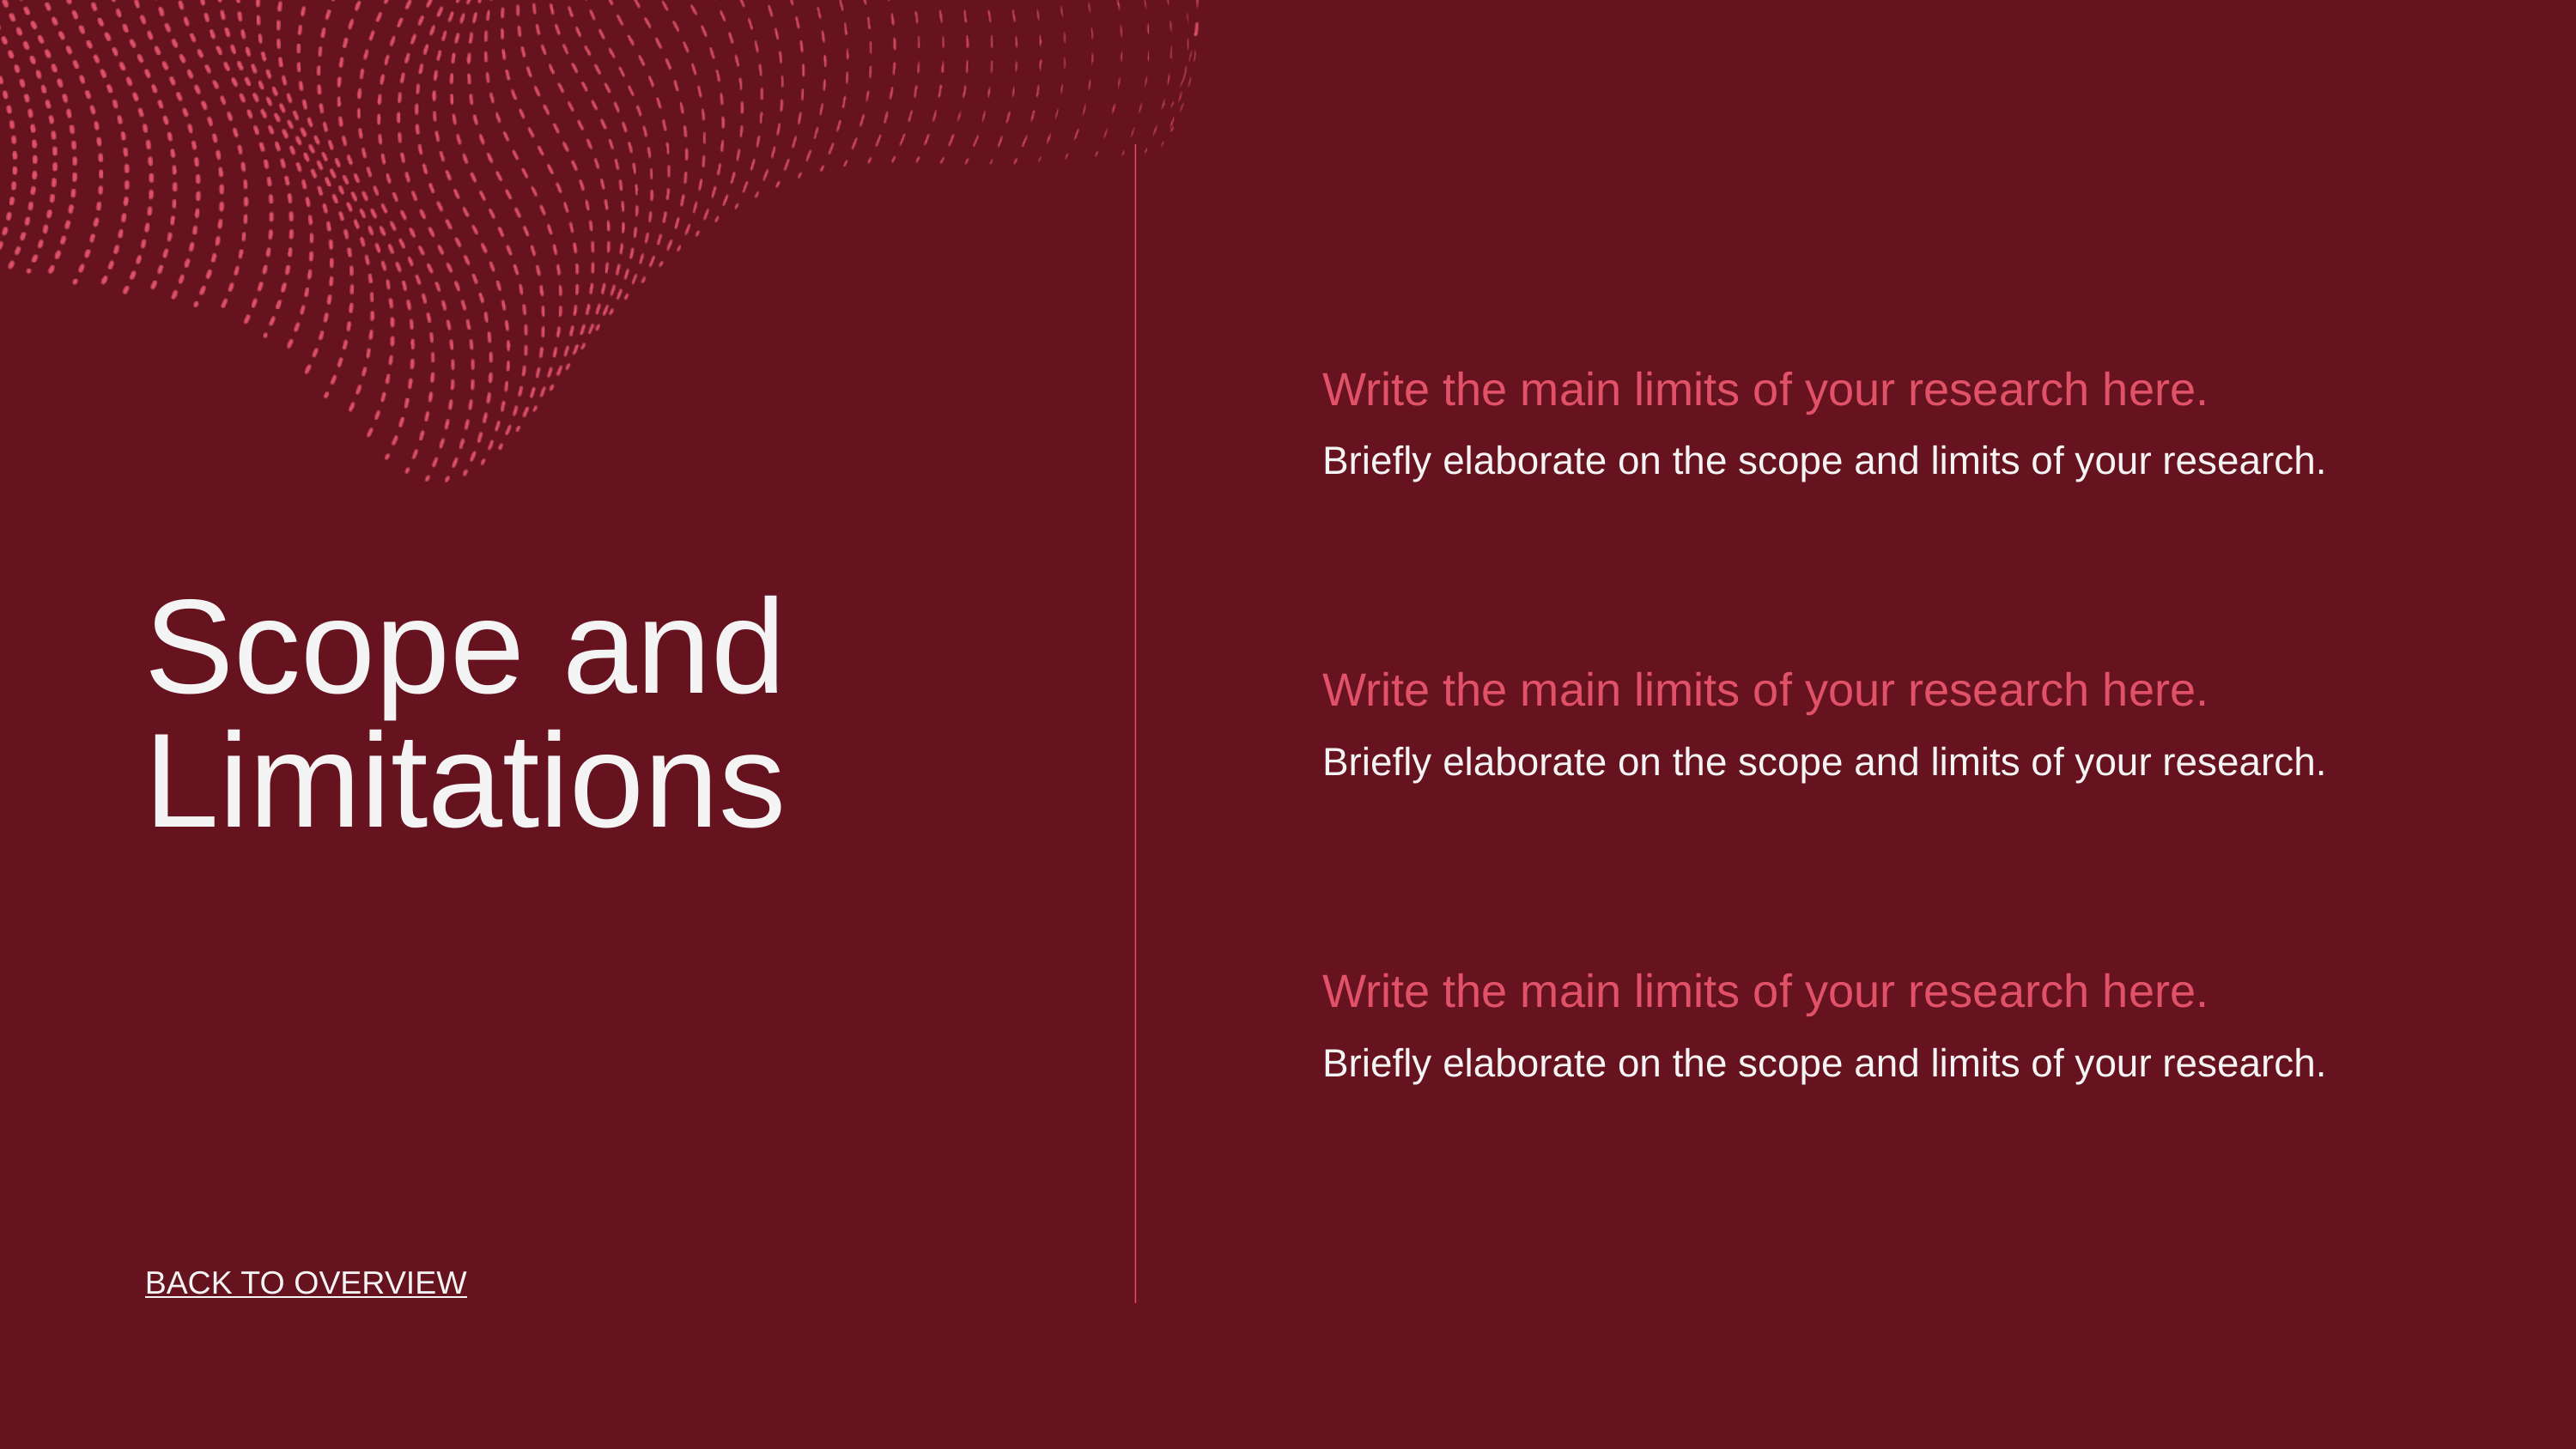

Write the main limits of your research here.
Briefly elaborate on the scope and limits of your research.
Scope and Limitations
Write the main limits of your research here.
Briefly elaborate on the scope and limits of your research.

Write the main limits of your research here.
Briefly elaborate on the scope and limits of your research.
BACK TO OVERVIEW